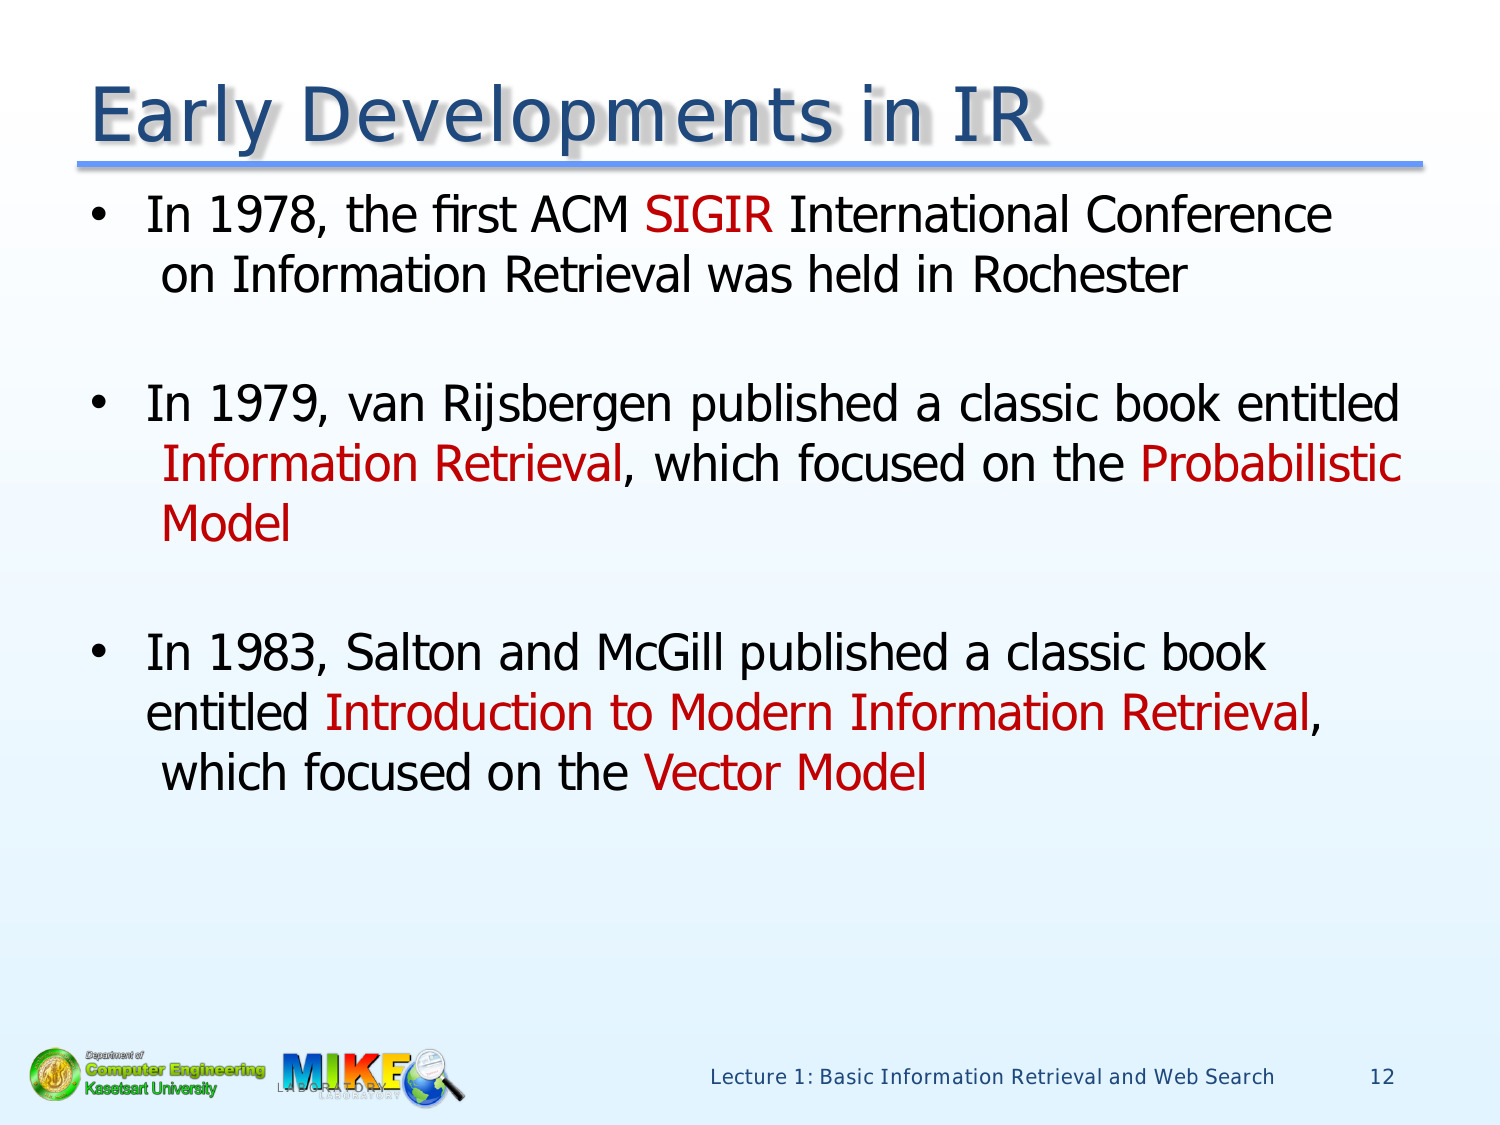

# Early Developments in IR
In 1978, the first ACM SIGIR International Conference  on Information Retrieval was held in Rochester

In 1979, van Rijsbergen published a classic book entitled  Information Retrieval, which focused on the Probabilistic  Model

In 1983, Salton and McGill published a classic book  entitled Introduction to Modern Information Retrieval,  which focused on the Vector Model
Lecture 1: Basic Information Retrieval and Web Search
12